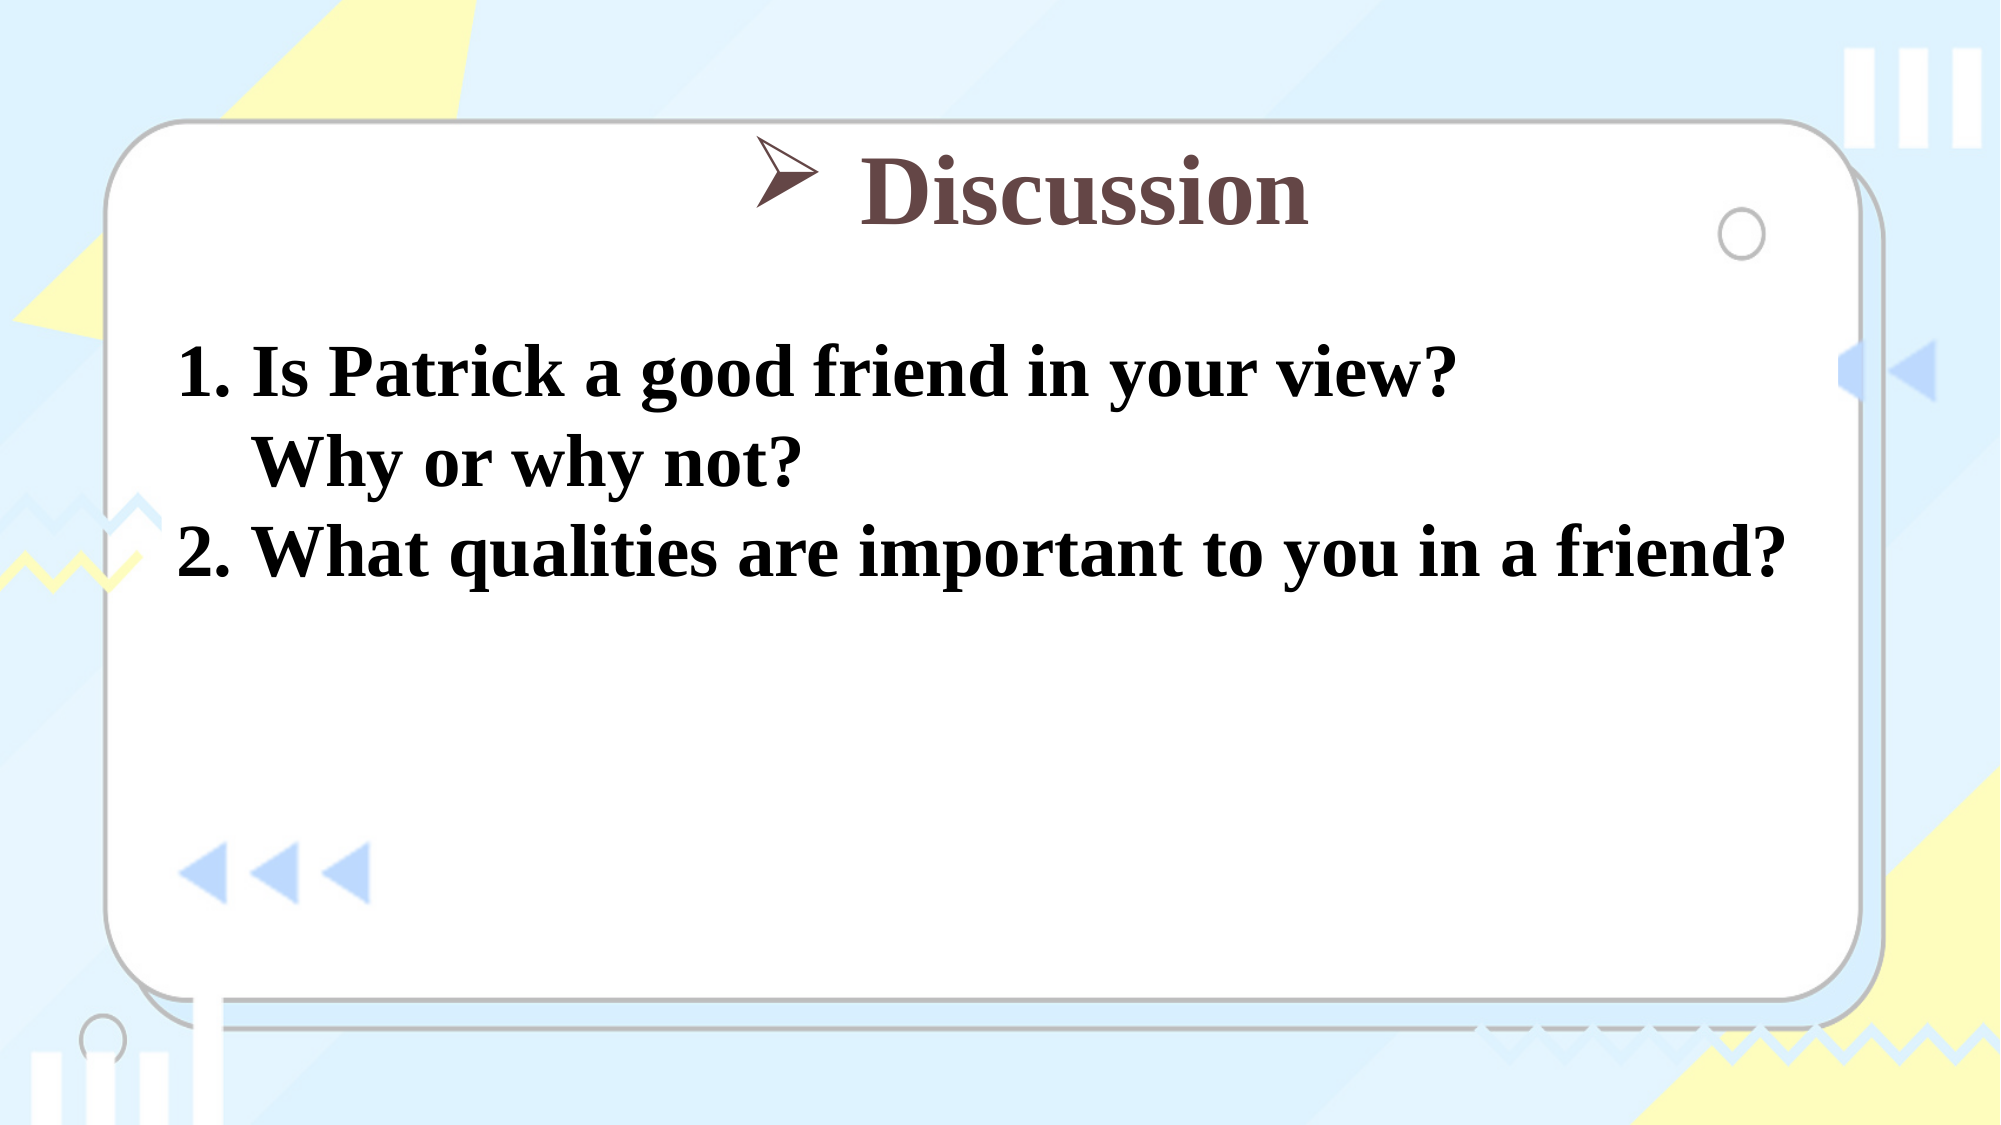

Discussion
1. Is Patrick a good friend in your view?
    Why or why not?
2. What qualities are important to you in a friend?